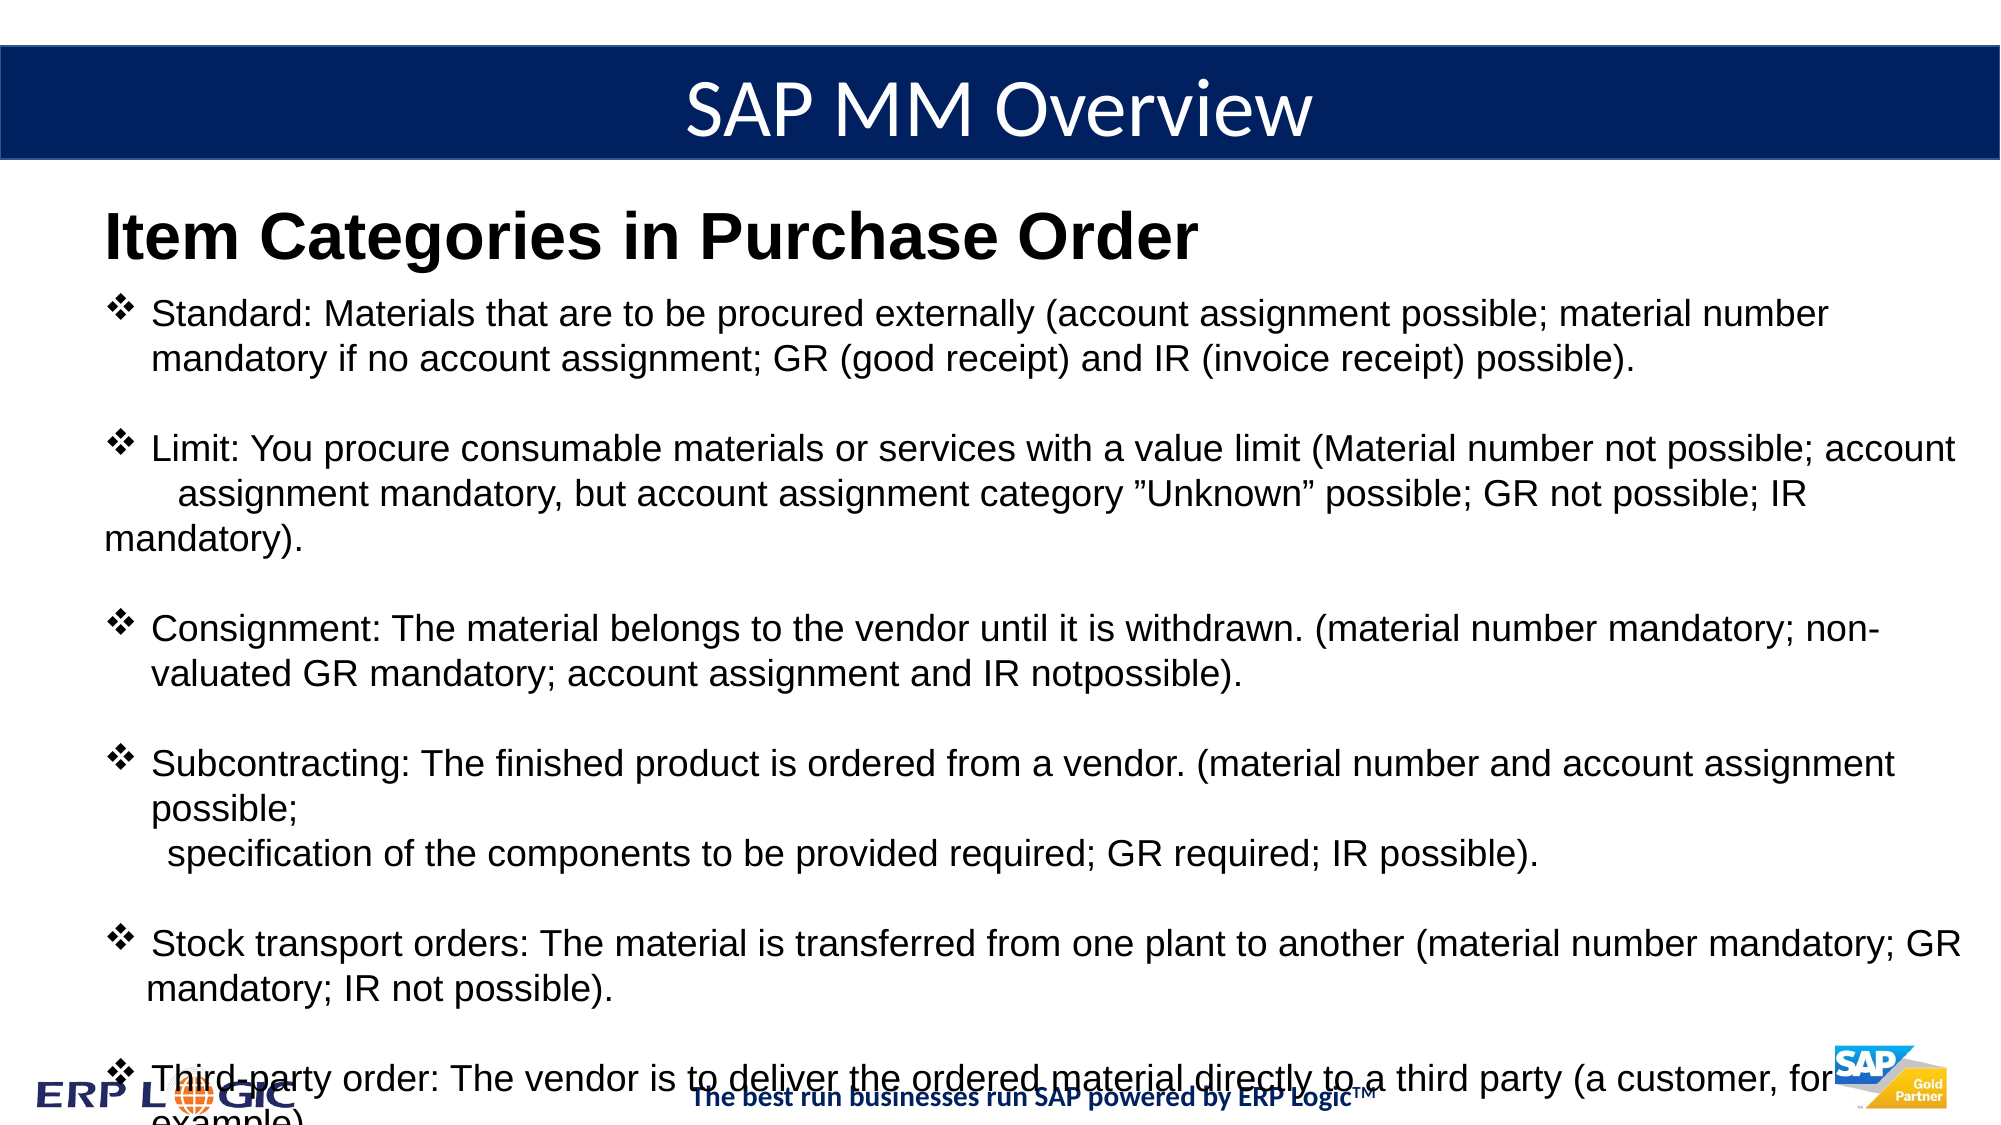

SAP MM Overview
Item Categories in Purchase Order
Standard: Materials that are to be procured externally (account assignment possible; material number mandatory if no account assignment; GR (good receipt) and IR (invoice receipt) possible).

Limit: You procure consumable materials or services with a value limit (Material number not possible; account
       assignment mandatory, but account assignment category ”Unknown” possible; GR not possible; IR mandatory).

Consignment: The material belongs to the vendor until it is withdrawn. (material number mandatory; non-valuated GR mandatory; account assignment and IR notpossible).

Subcontracting: The finished product is ordered from a vendor. (material number and account assignment possible;
      specification of the components to be provided required; GR required; IR possible).

Stock transport orders: The material is transferred from one plant to another (material number mandatory; GR
    mandatory; IR not possible).

Third-party order: The vendor is to deliver the ordered material directly to a third party (a customer, for example).